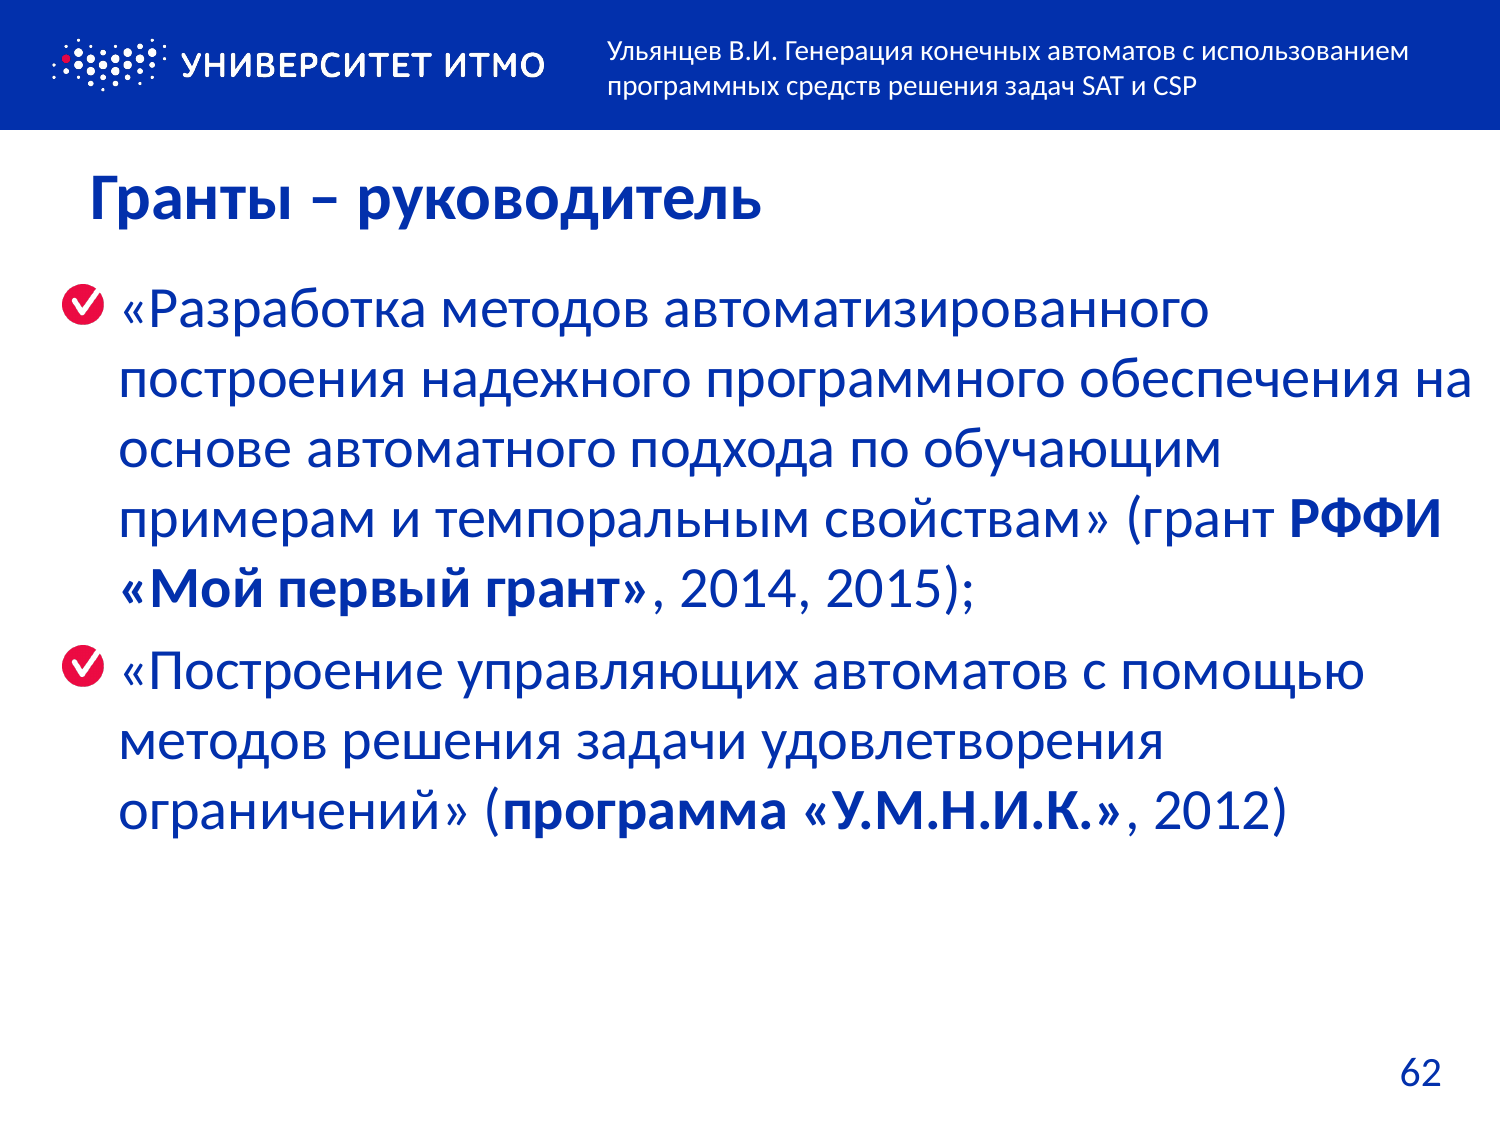

Ульянцев В.И. Генерация конечных автоматов с использованием программных средств решения задач SAT и CSP
# Гранты – руководитель
«Разработка методов автоматизированного построения надежного программного обеспечения на основе автоматного подхода по обучающим примерам и темпоральным свойствам» (грант РФФИ «Мой первый грант», 2014, 2015);
«Построение управляющих автоматов с помощью методов решения задачи удовлетворения ограничений» (программа «У.М.Н.И.К.», 2012)